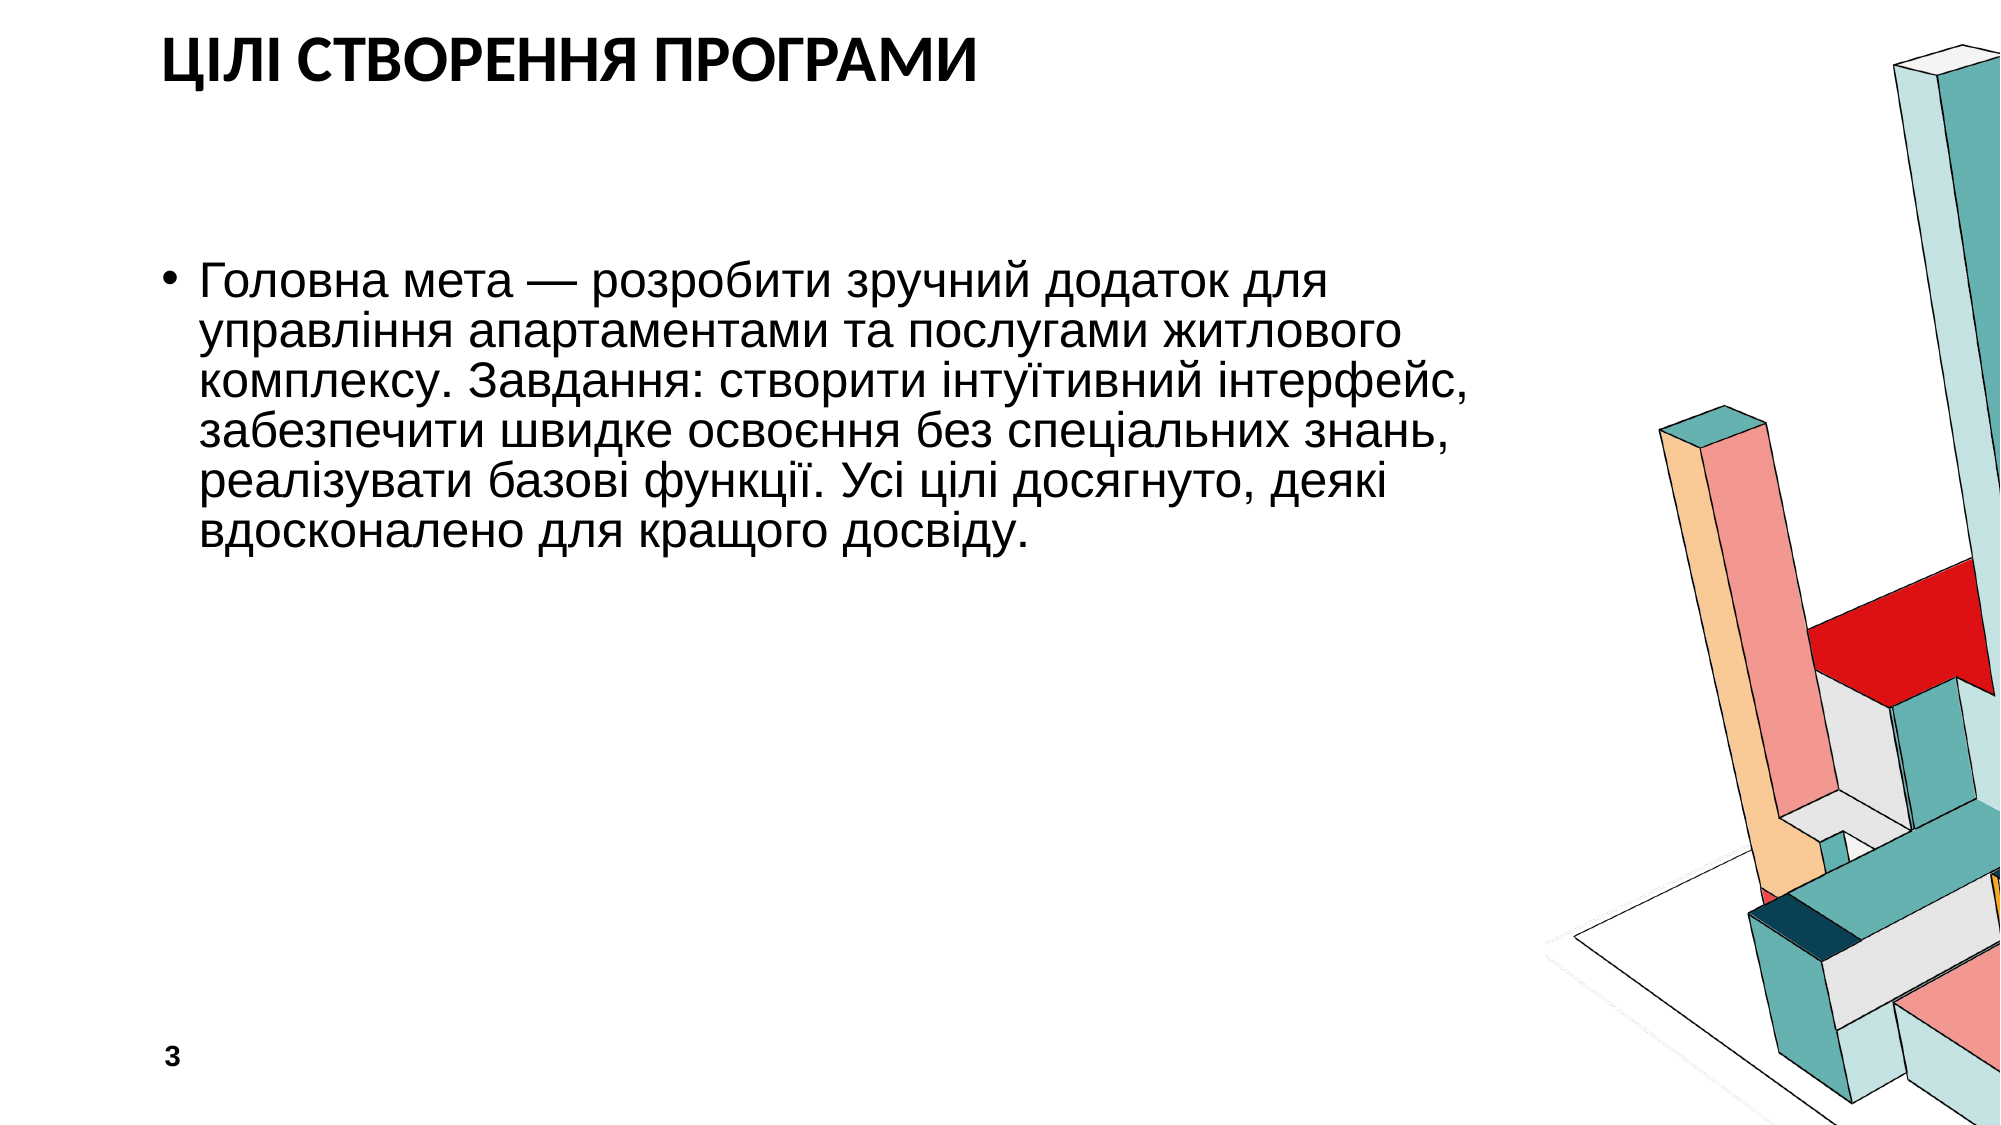

# Цілі створення програми
Головна мета — розробити зручний додаток для управління апартаментами та послугами житлового комплексу. Завдання: створити інтуїтивний інтерфейс, забезпечити швидке освоєння без спеціальних знань, реалізувати базові функції. Усі цілі досягнуто, деякі вдосконалено для кращого досвіду.
3